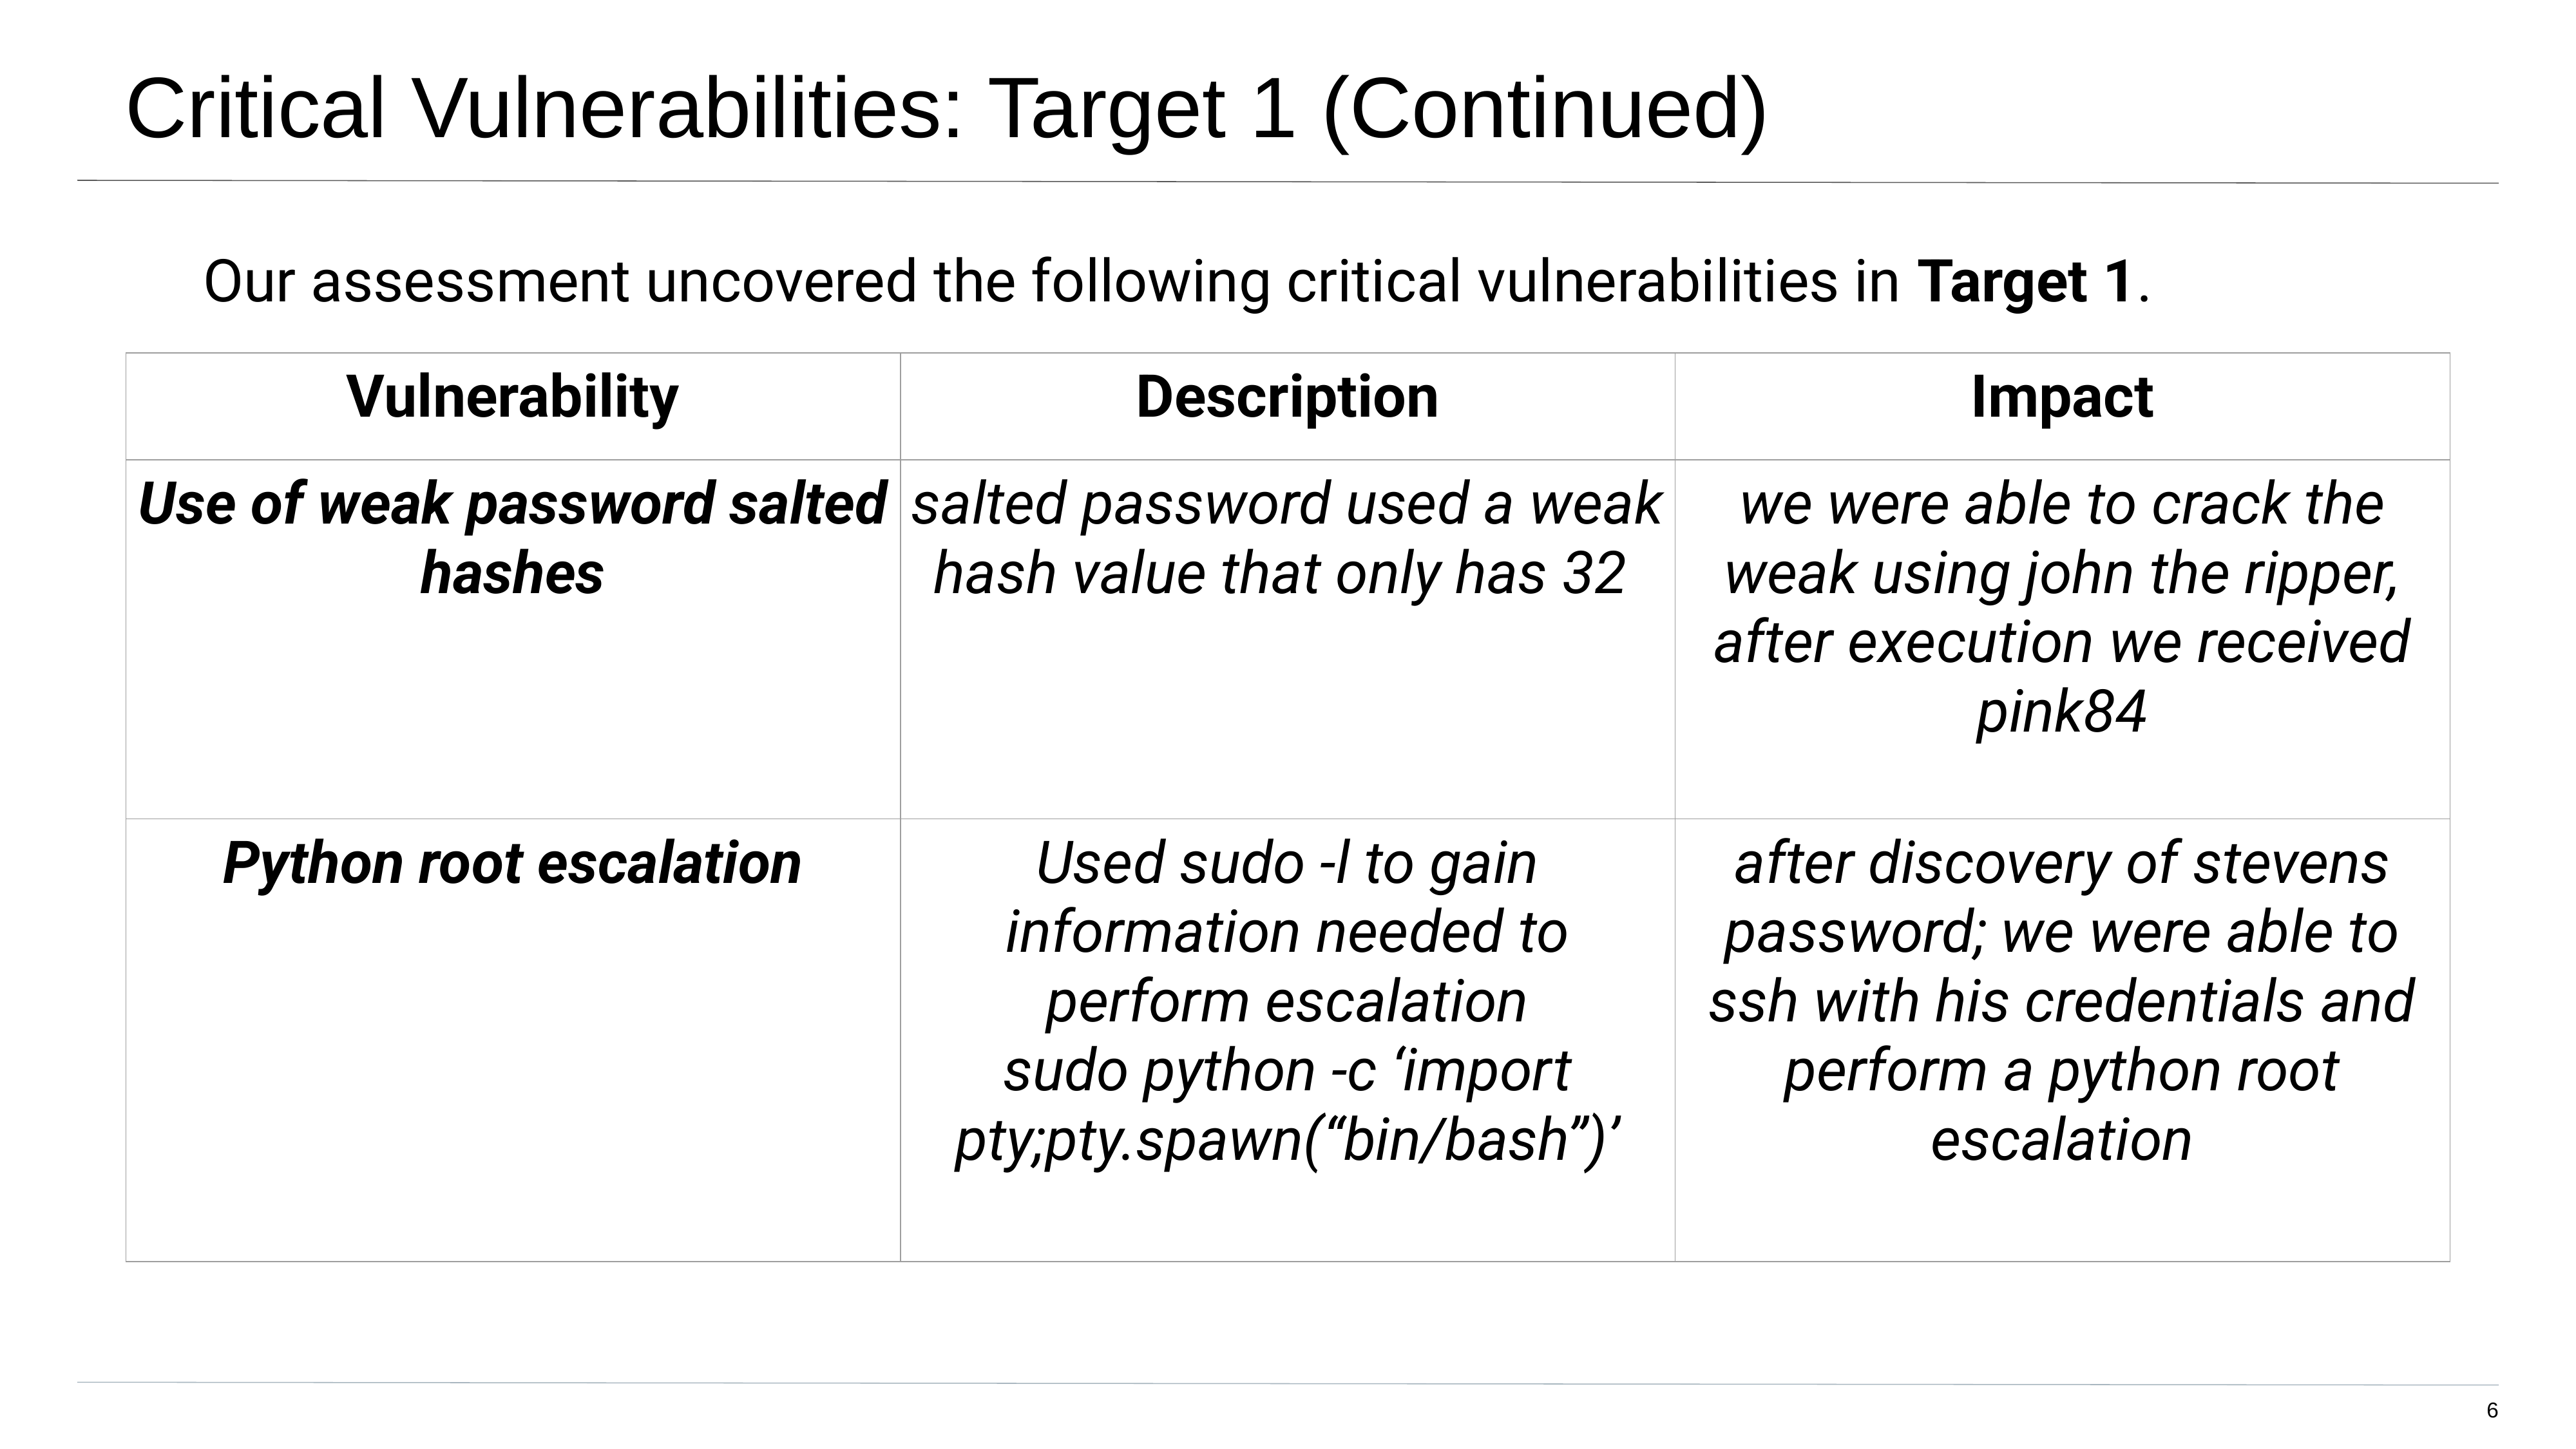

# Critical Vulnerabilities: Target 1 (Continued)
Our assessment uncovered the following critical vulnerabilities in Target 1.

| Vulnerability | Description | Impact |
| --- | --- | --- |
| Use of weak password salted hashes | salted password used a weak hash value that only has 32 | we were able to crack the weak using john the ripper, after execution we received pink84 |
| Python root escalation | Used sudo -l to gain information needed to perform escalation sudo python -c ‘import pty;pty.spawn(“bin/bash”)’ | after discovery of stevens password; we were able to ssh with his credentials and perform a python root escalation |
6